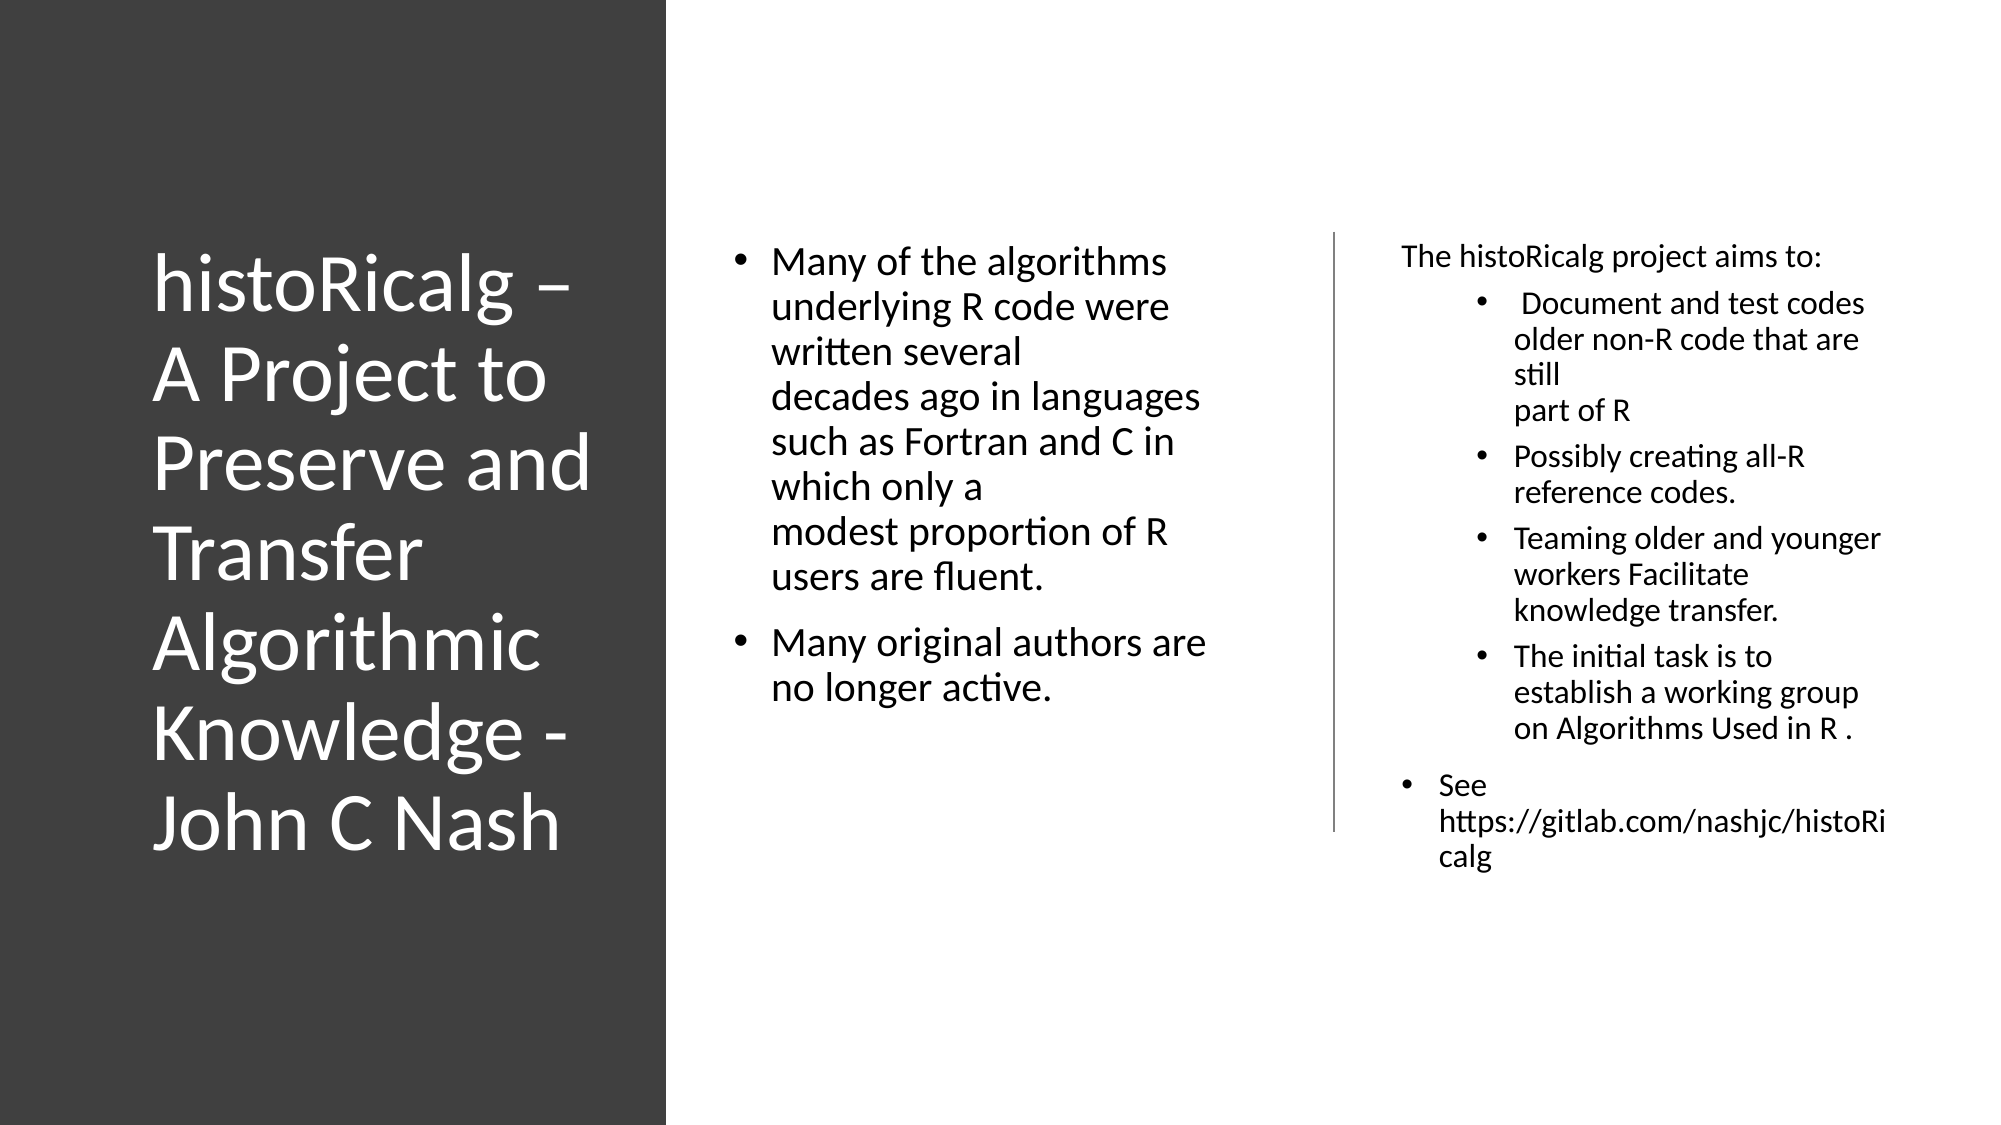

# histoRicalg – A Project to Preserve and Transfer Algorithmic Knowledge - John C Nash
Many of the algorithms underlying R code were written several
decades ago in languages such as Fortran and C in which only a
modest proportion of R users are fluent.
Many original authors are
no longer active.
The histoRicalg project aims to:
 Document and test codes older non-R code that are still
part of R
Possibly creating all-R reference codes.
Teaming older and younger
workers Facilitate knowledge transfer.
The initial task is to establish a working group on Algorithms Used in R .
See https://gitlab.com/nashjc/histoRicalg